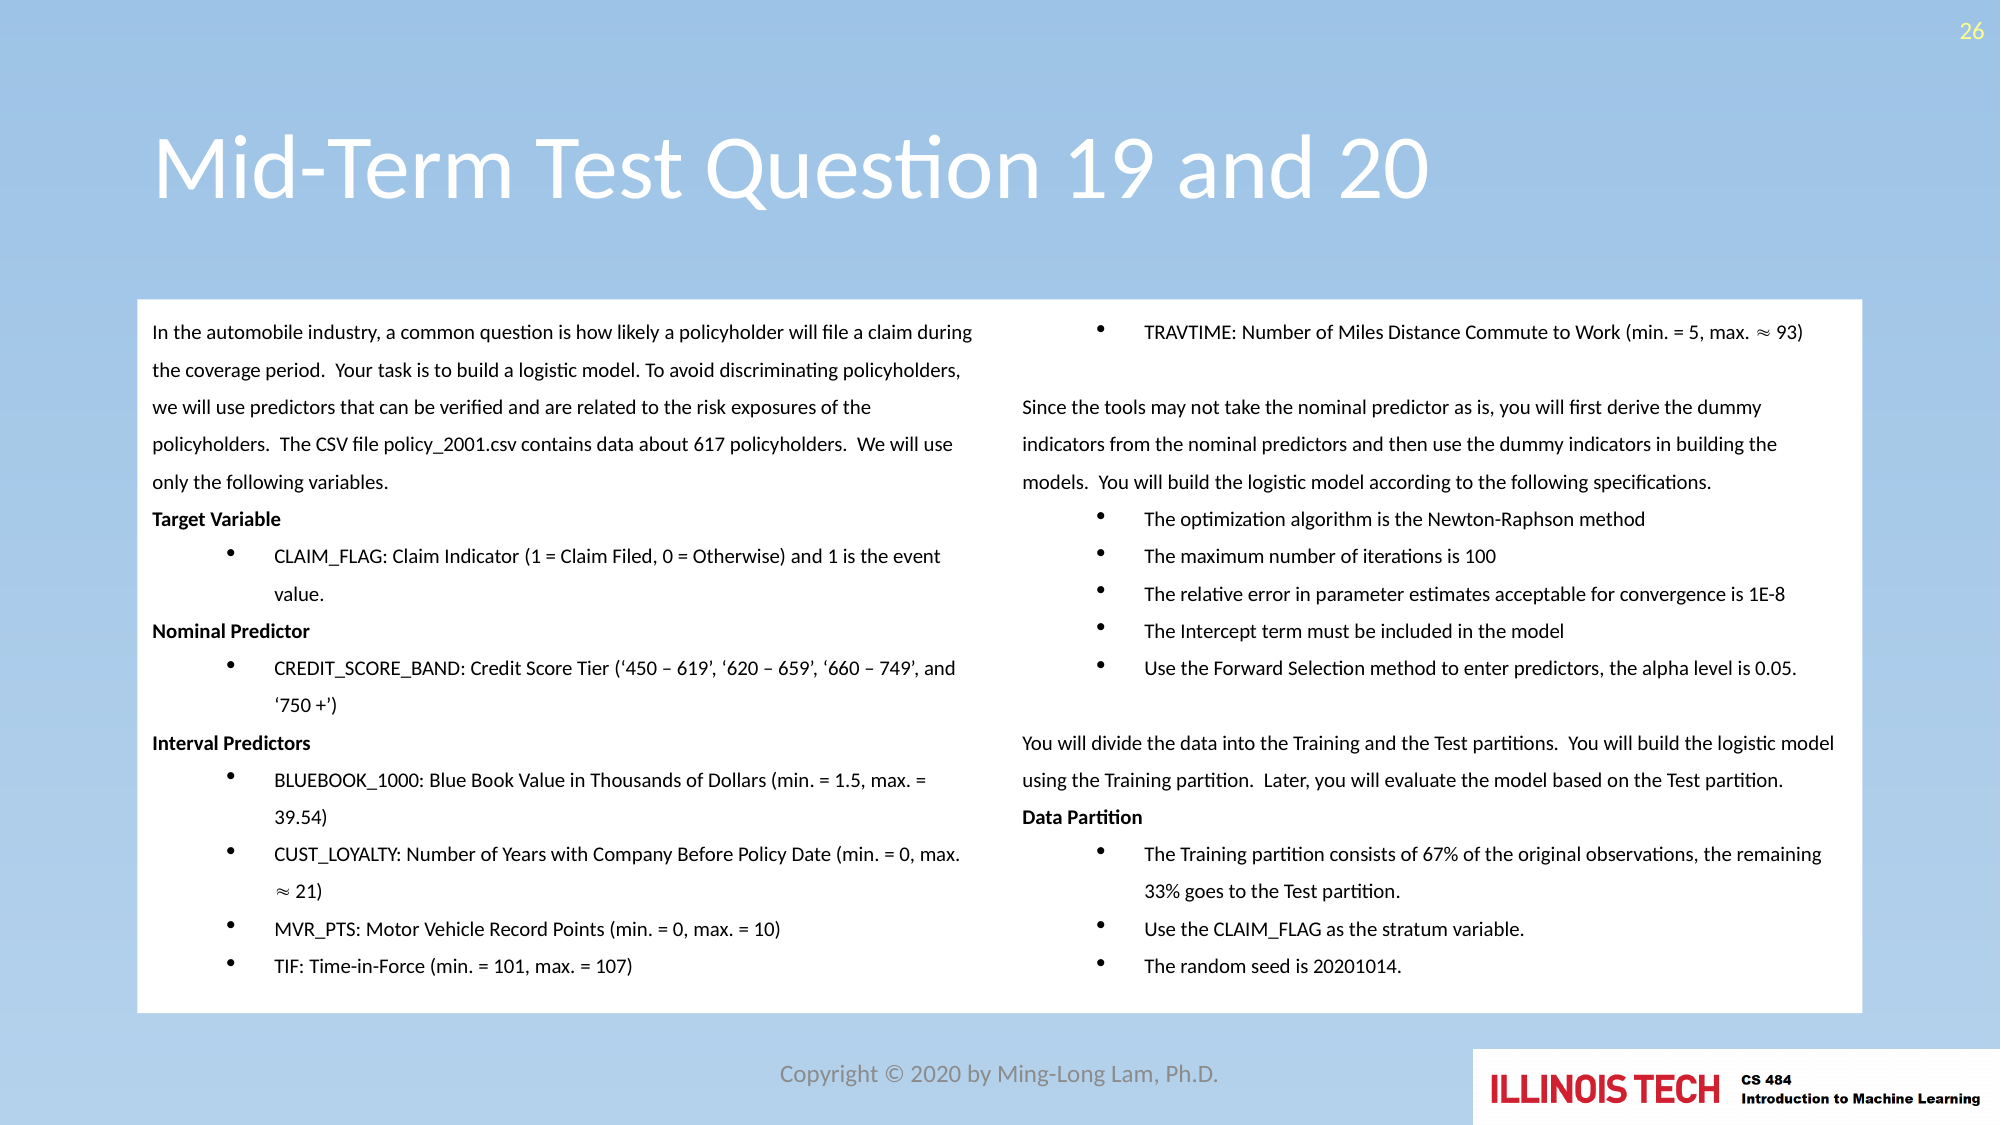

26
# Mid-Term Test Question 19 and 20
In the automobile industry, a common question is how likely a policyholder will file a claim during the coverage period.  Your task is to build a logistic model. To avoid discriminating policyholders, we will use predictors that can be verified and are related to the risk exposures of the policyholders.  The CSV file policy_2001.csv contains data about 617 policyholders.  We will use only the following variables.
Target Variable
CLAIM_FLAG: Claim Indicator (1 = Claim Filed, 0 = Otherwise) and 1 is the event value.
Nominal Predictor
CREDIT_SCORE_BAND: Credit Score Tier (‘450 – 619’, ‘620 – 659’, ‘660 – 749’, and ‘750 +’)
Interval Predictors
BLUEBOOK_1000: Blue Book Value in Thousands of Dollars (min. = 1.5, max. = 39.54)
CUST_LOYALTY: Number of Years with Company Before Policy Date (min. = 0, max. ≈ 21)
MVR_PTS: Motor Vehicle Record Points (min. = 0, max. = 10)
TIF: Time-in-Force (min. = 101, max. = 107)
TRAVTIME: Number of Miles Distance Commute to Work (min. = 5, max. ≈ 93)

Since the tools may not take the nominal predictor as is, you will first derive the dummy indicators from the nominal predictors and then use the dummy indicators in building the models.  You will build the logistic model according to the following specifications.
The optimization algorithm is the Newton-Raphson method
The maximum number of iterations is 100
The relative error in parameter estimates acceptable for convergence is 1E-8
The Intercept term must be included in the model
Use the Forward Selection method to enter predictors, the alpha level is 0.05.

You will divide the data into the Training and the Test partitions.  You will build the logistic model using the Training partition.  Later, you will evaluate the model based on the Test partition.
Data Partition
The Training partition consists of 67% of the original observations, the remaining 33% goes to the Test partition.
Use the CLAIM_FLAG as the stratum variable.
The random seed is 20201014.
Copyright © 2020 by Ming-Long Lam, Ph.D.